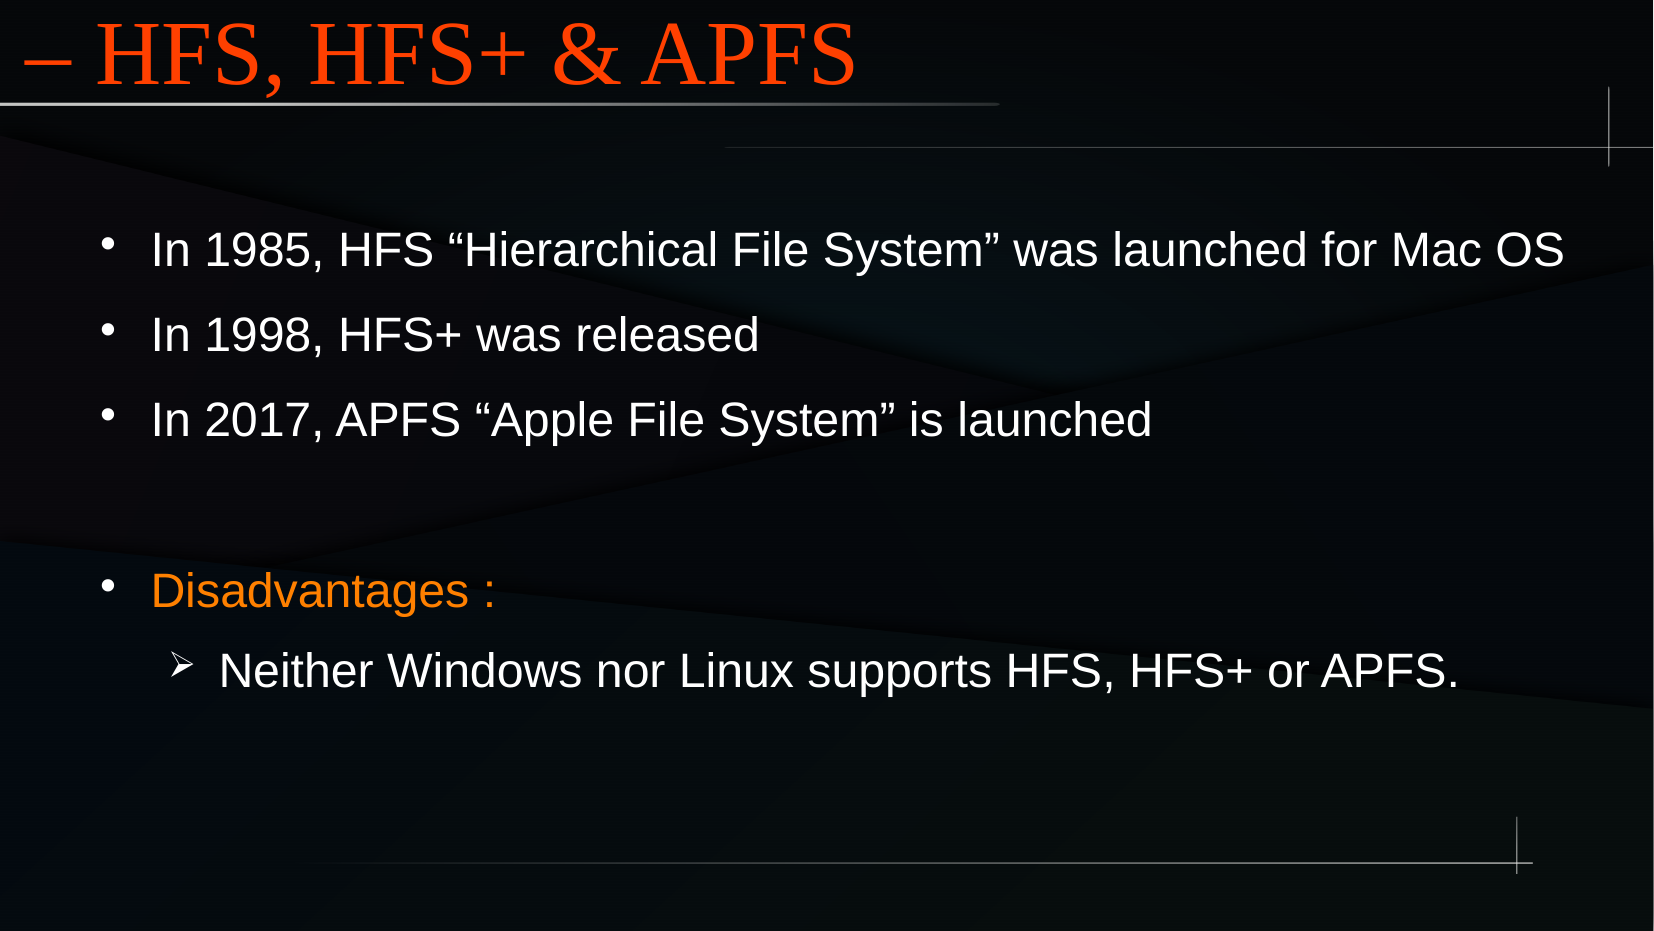

– HFS, HFS+ & APFS
In 1985, HFS “Hierarchical File System” was launched for Mac OS
In 1998, HFS+ was released
In 2017, APFS “Apple File System” is launched

Disadvantages :
Neither Windows nor Linux supports HFS, HFS+ or APFS.